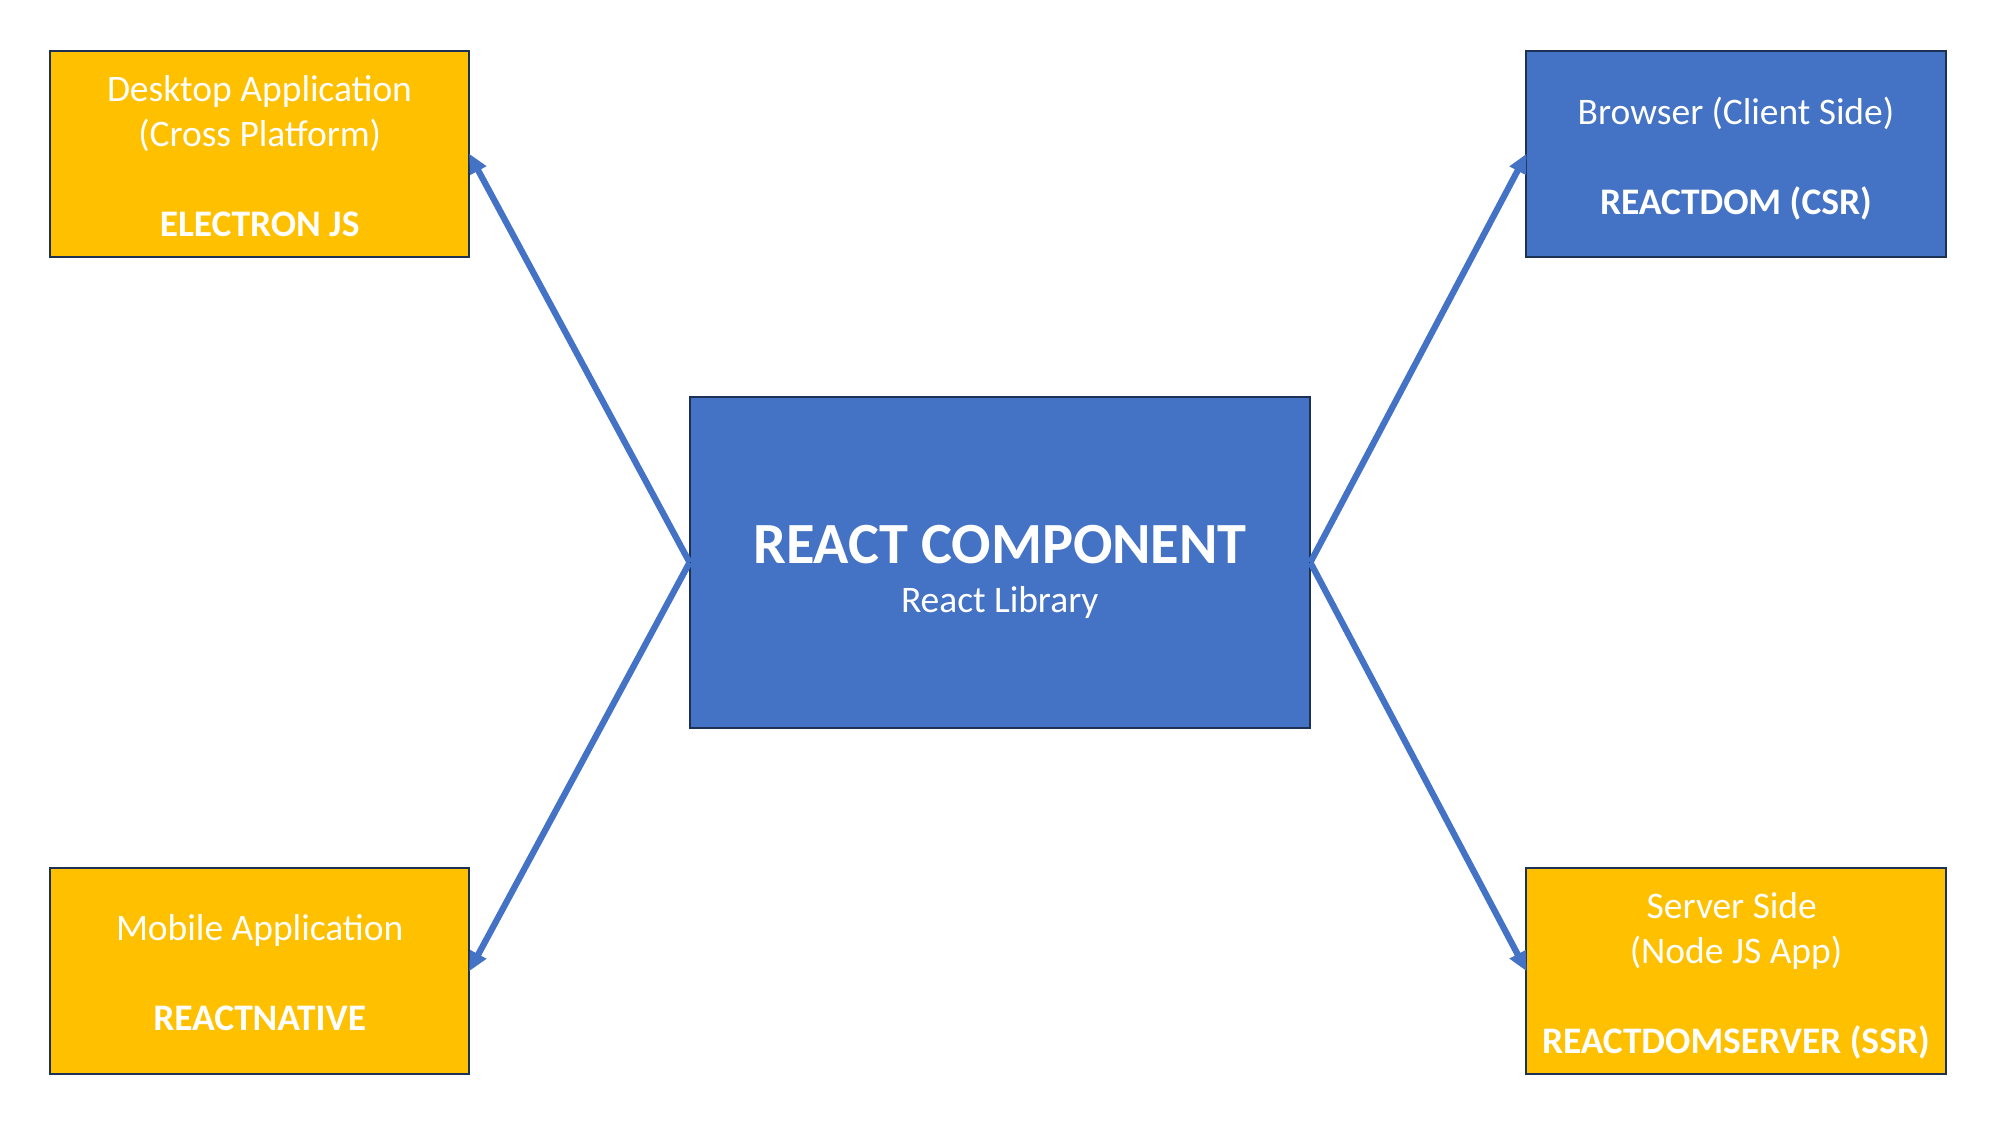

Desktop Application
(Cross Platform)

ELECTRON JS
Browser (Client Side)

REACTDOM (CSR)
REACT COMPONENT
React Library
Mobile Application

REACTNATIVE
Server Side
(Node JS App)

REACTDOMSERVER (SSR)